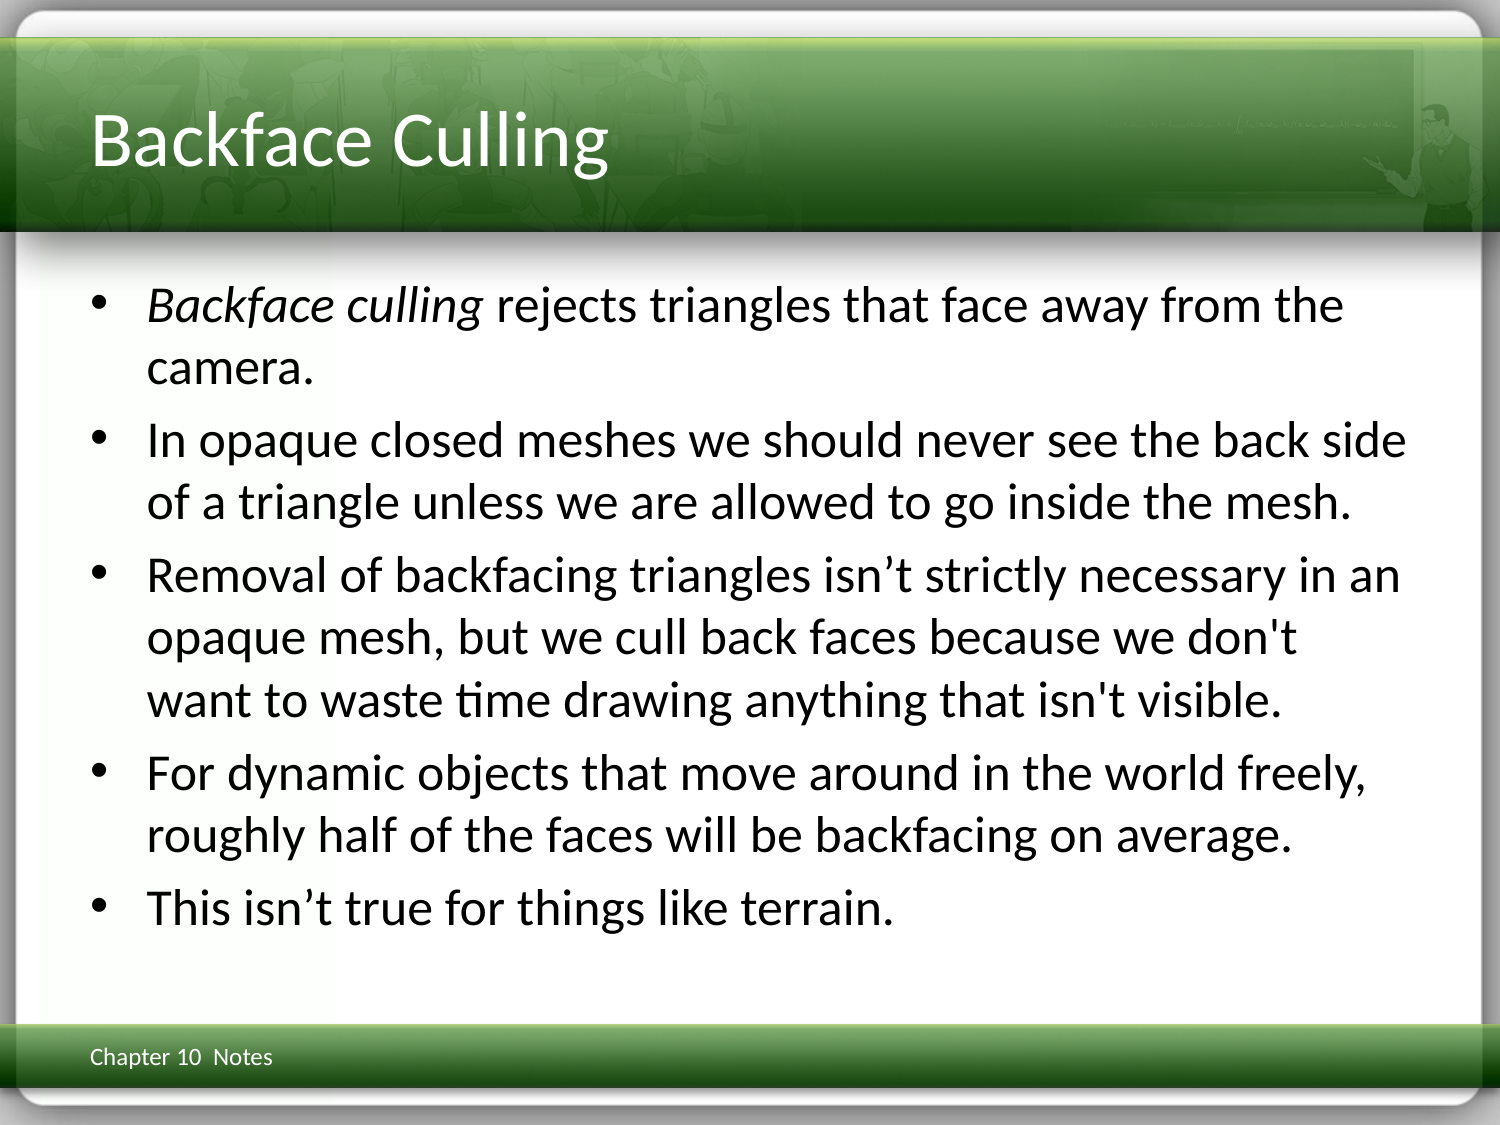

# Backface Culling
Backface culling rejects triangles that face away from the camera.
In opaque closed meshes we should never see the back side of a triangle unless we are allowed to go inside the mesh.
Removal of backfacing triangles isn’t strictly necessary in an opaque mesh, but we cull back faces because we don't want to waste time drawing anything that isn't visible.
For dynamic objects that move around in the world freely, roughly half of the faces will be backfacing on average.
This isn’t true for things like terrain.
Chapter 10  Notes
3D Math Primer for Graphics & Game Dev
305